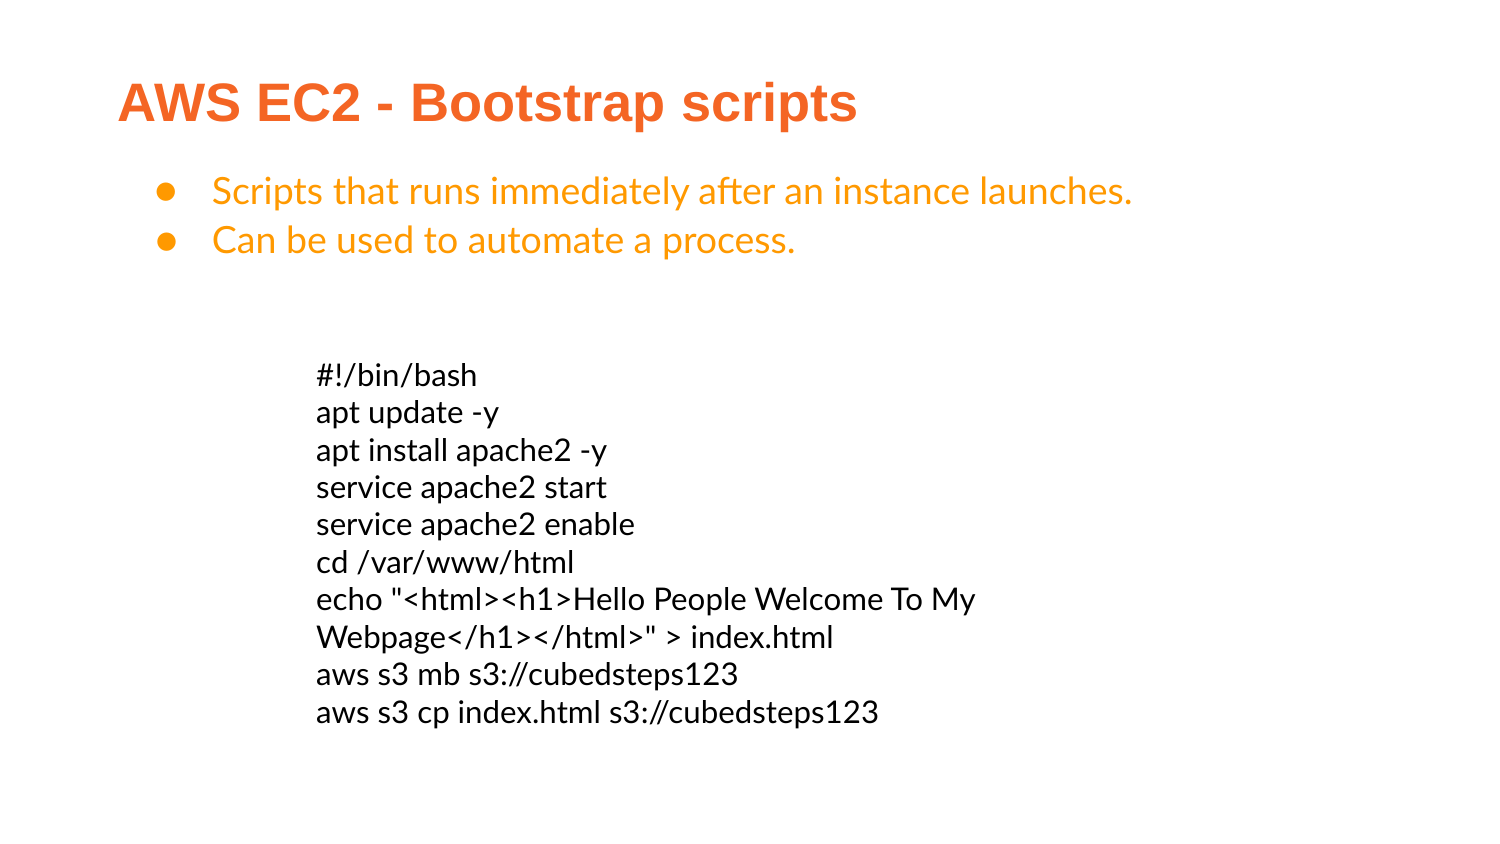

AWS EC2 - Bootstrap scripts
Scripts that runs immediately after an instance launches.
Can be used to automate a process.

#!/bin/bash
apt update -y
apt install apache2 -y
service apache2 start
service apache2 enable
cd /var/www/html
echo "<html><h1>Hello People Welcome To My Webpage</h1></html>" > index.html
aws s3 mb s3://cubedsteps123
aws s3 cp index.html s3://cubedsteps123